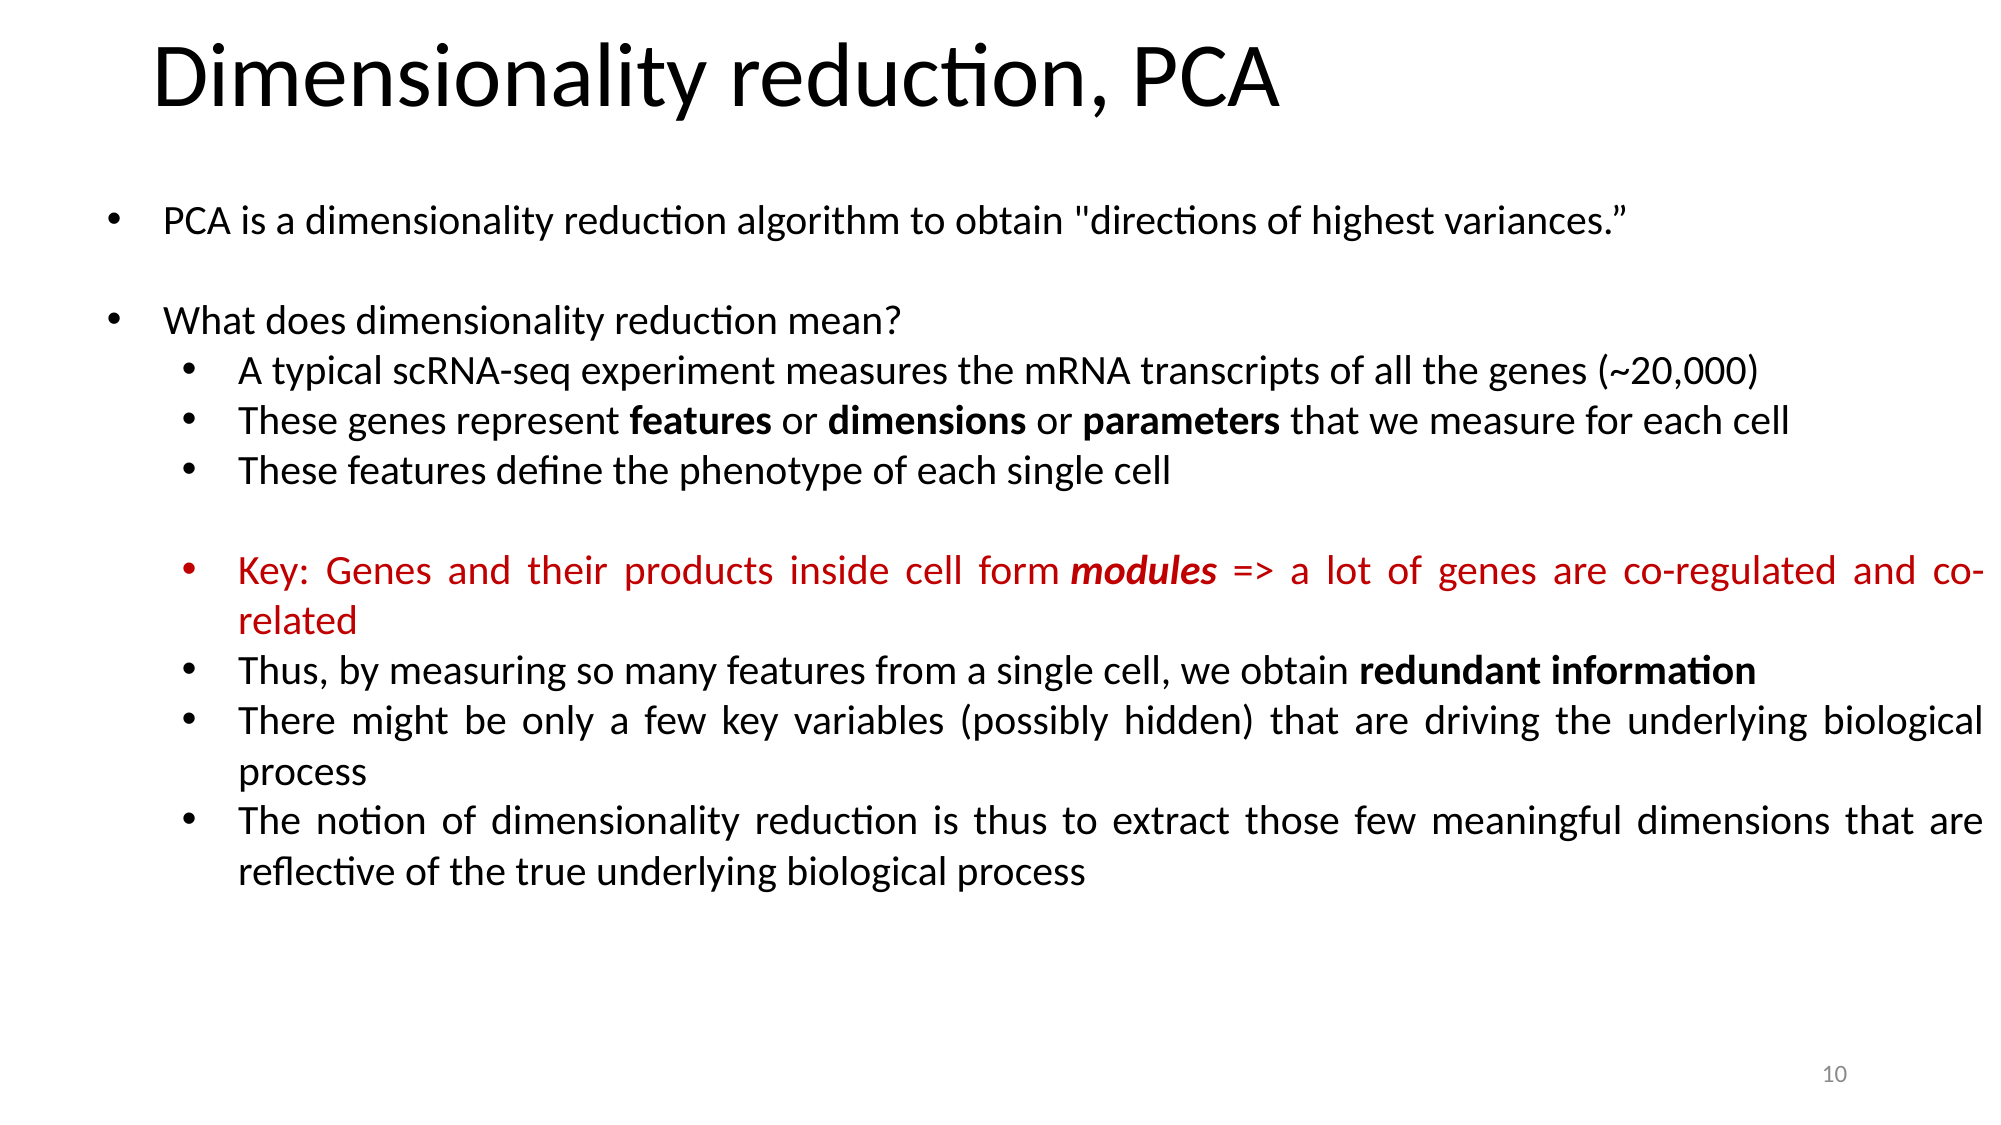

# Dimensionality reduction, PCA
PCA is a dimensionality reduction algorithm to obtain "directions of highest variances.”

What does dimensionality reduction mean?
A typical scRNA-seq experiment measures the mRNA transcripts of all the genes (~20,000)
These genes represent features or dimensions or parameters that we measure for each cell
These features define the phenotype of each single cell

Key: Genes and their products inside cell form modules => a lot of genes are co-regulated and co-related
Thus, by measuring so many features from a single cell, we obtain redundant information
There might be only a few key variables (possibly hidden) that are driving the underlying biological process
The notion of dimensionality reduction is thus to extract those few meaningful dimensions that are reflective of the true underlying biological process

10